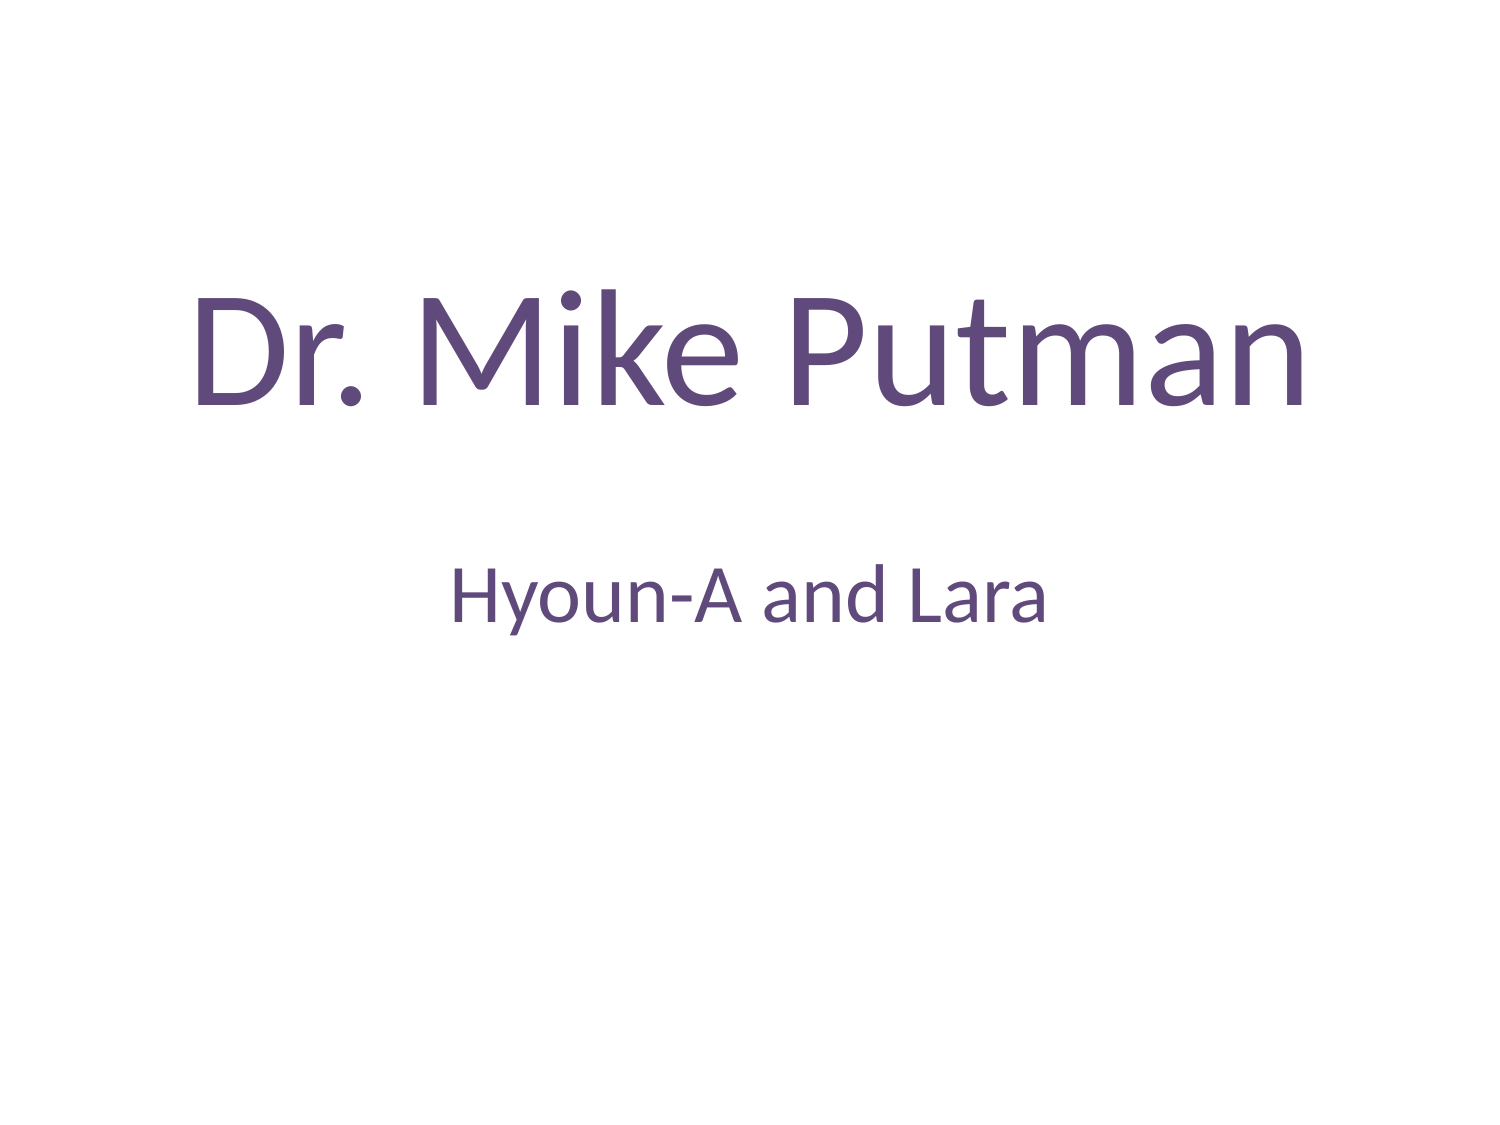

# Dr. Mike Putman Hyoun-A and Lara